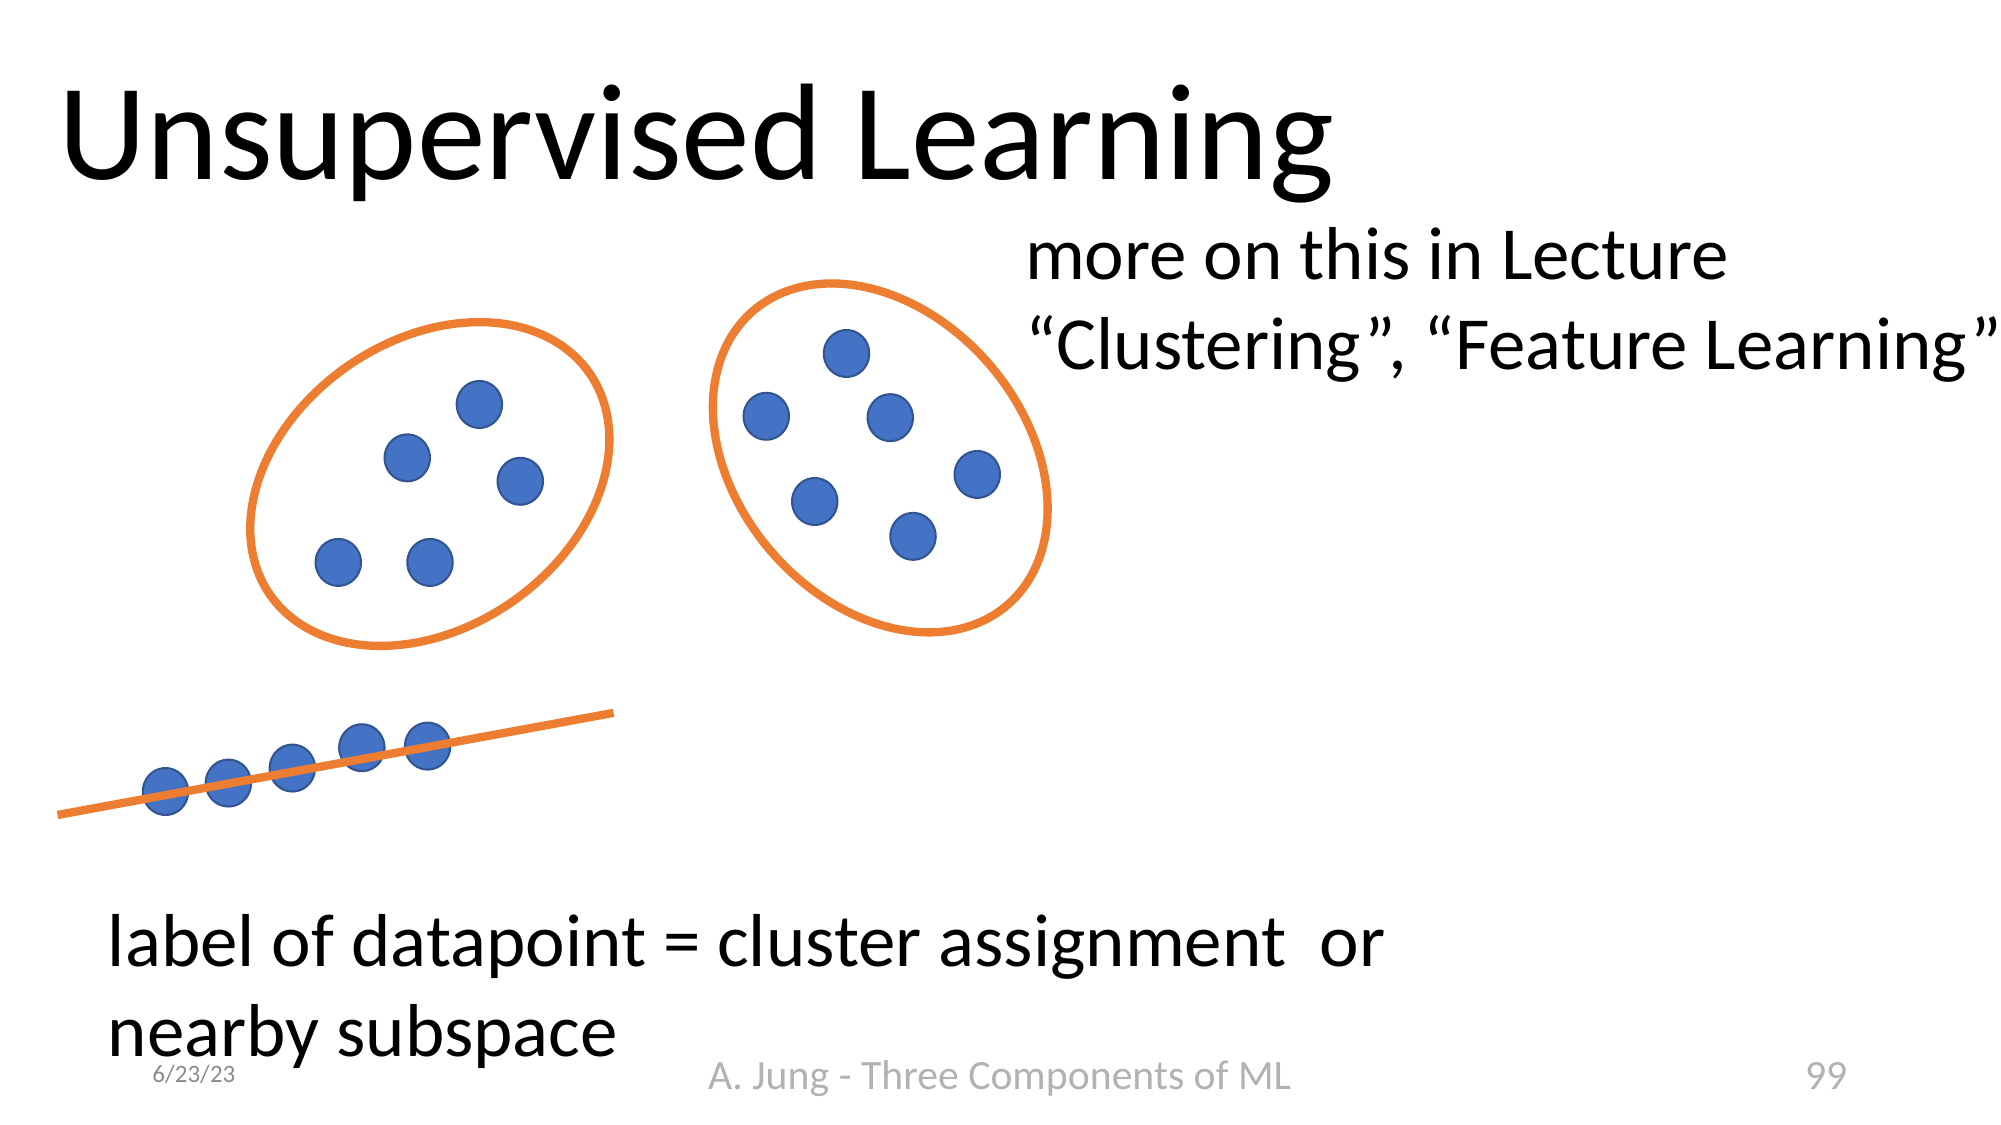

# Unsupervised Learning
more on this in Lecture
“Clustering”, “Feature Learning”

label of datapoint = cluster assignment  or
nearby subspace
6/23/23
A. Jung - Three Components of ML
99